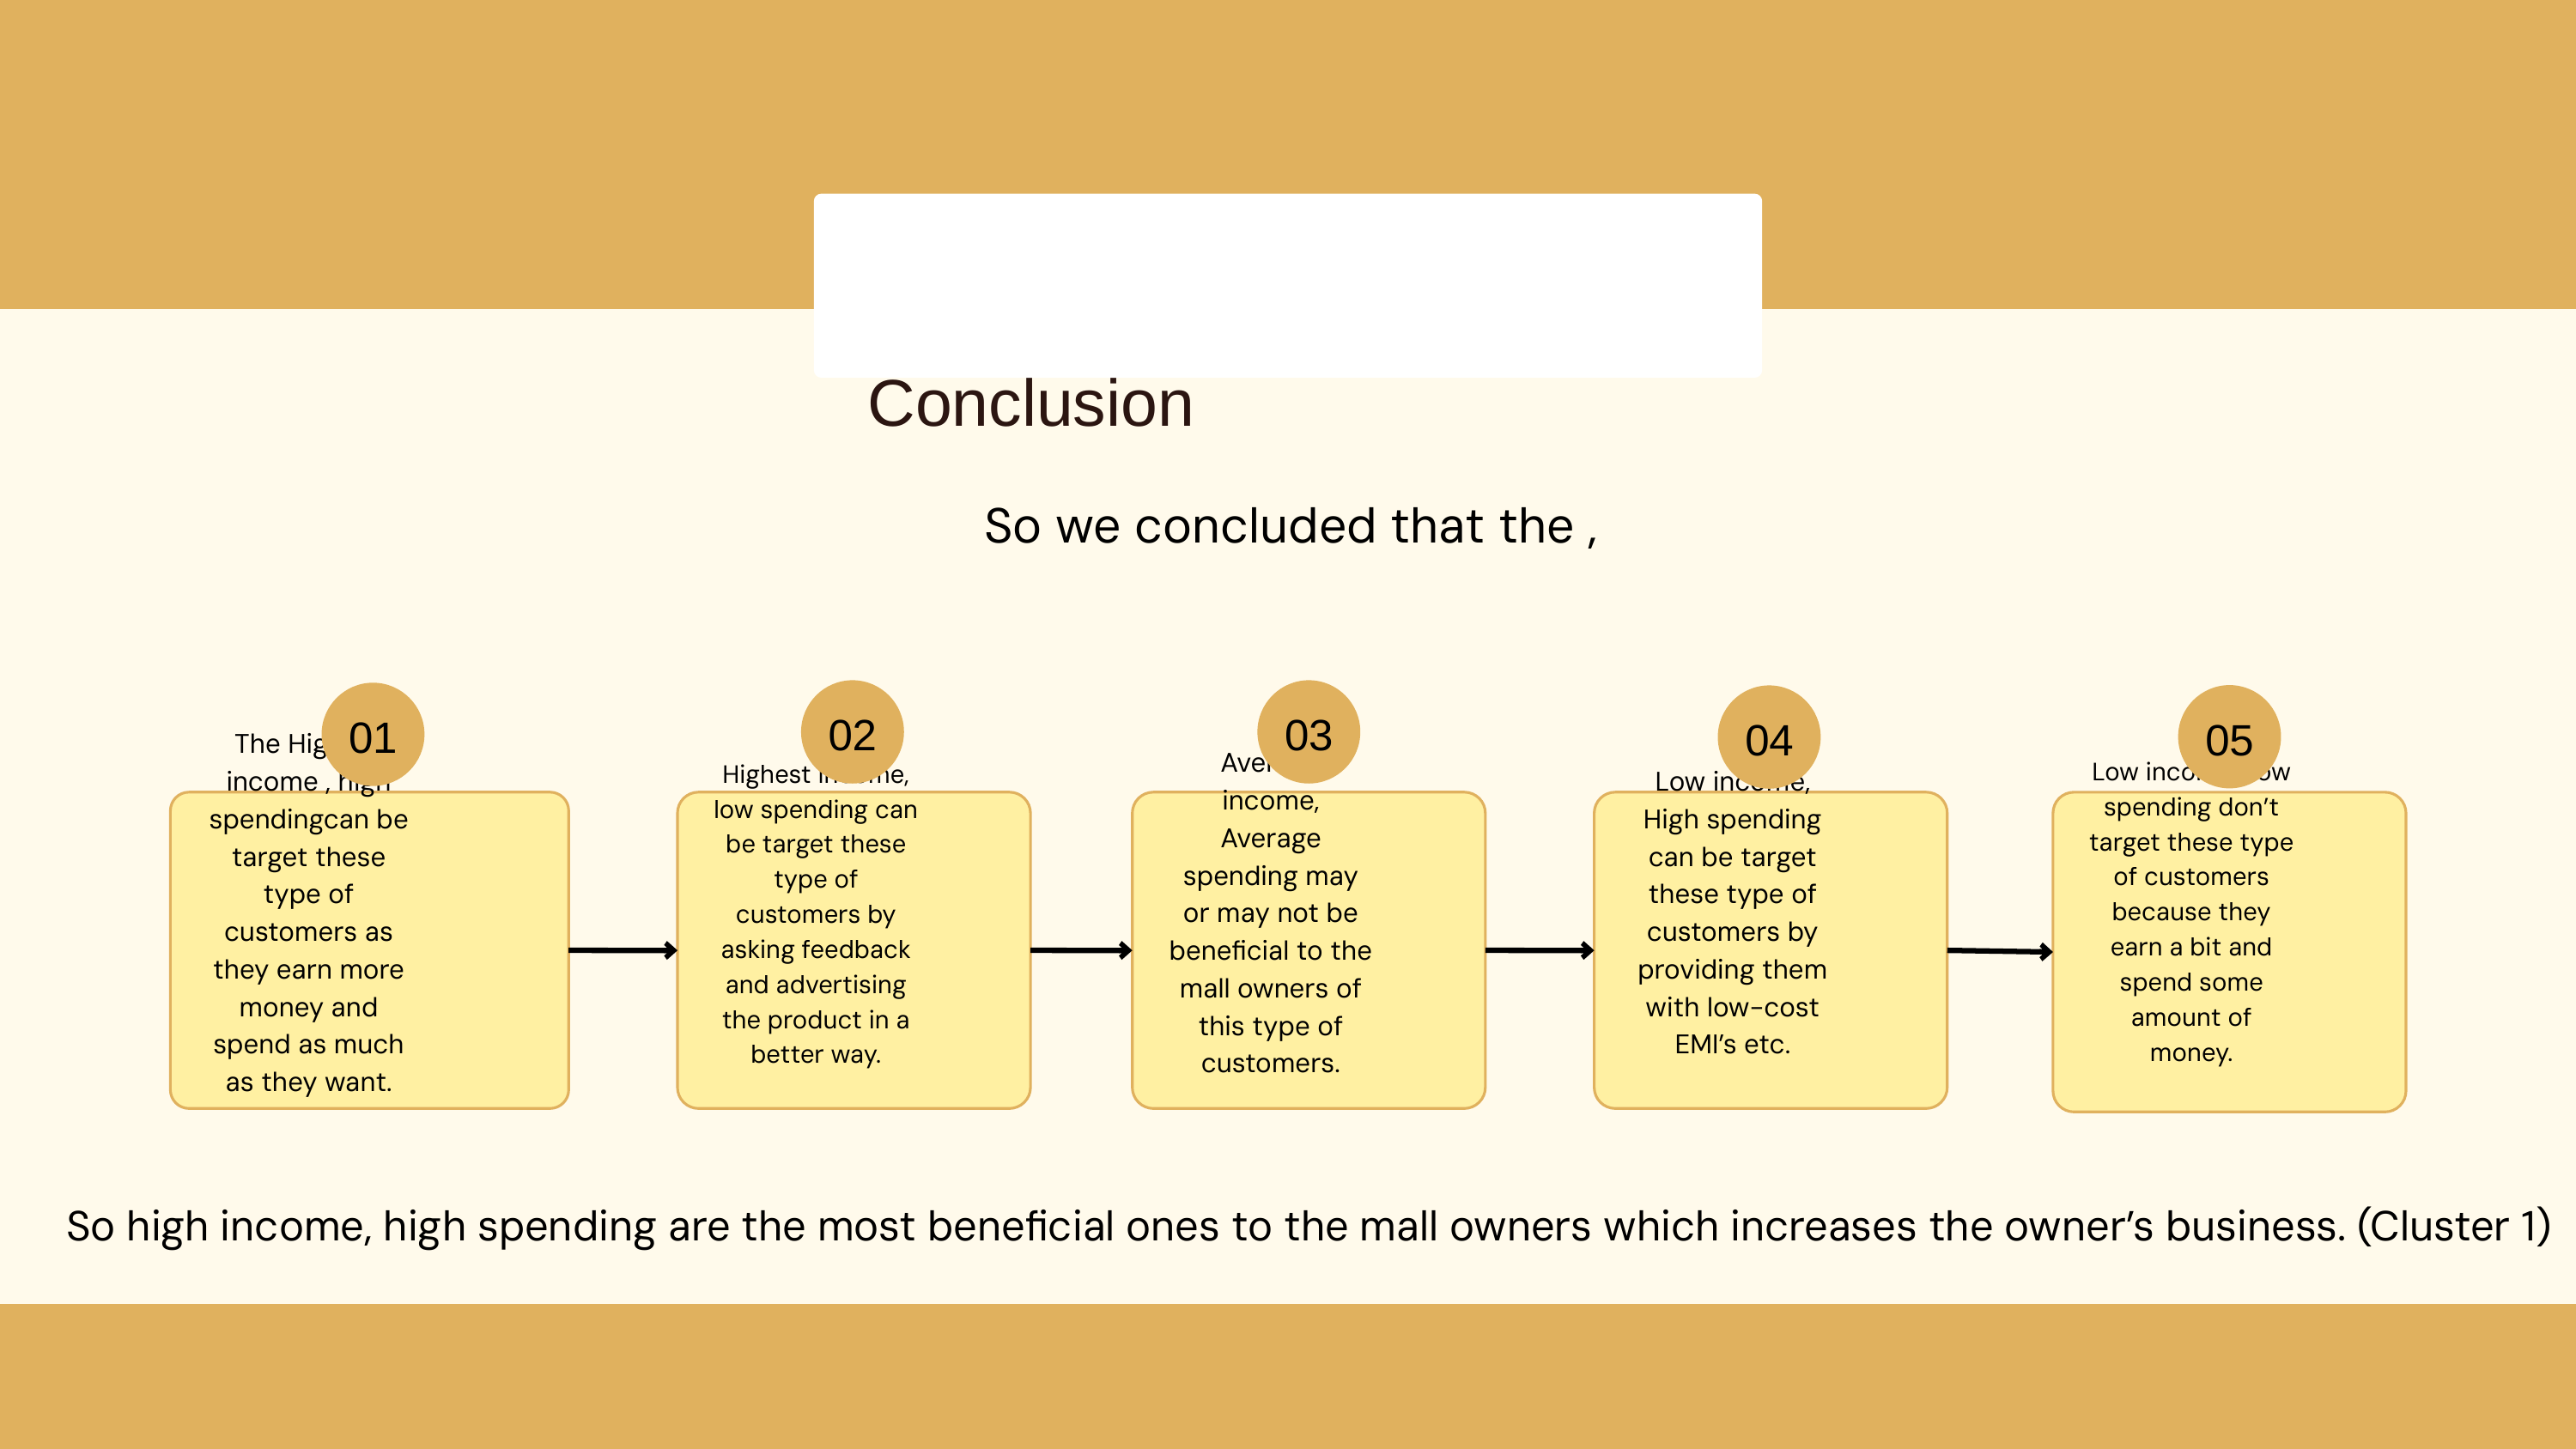

Conclusion
So we concluded that the ,

02

03

01

05

04

The Highest income , high spendingcan be target these type of customers as they earn more money and spend as much as they want.

Highest income, low spending can be target these type of customers by asking feedback and advertising the product in a better way.

Average income, Average spending may or may not be beneficial to the mall owners of this type of customers.

Low income, High spending can be target these type of customers by providing them with low-cost EMI’s etc.

Low income, Low spending don’t target these type of customers because they earn a bit and spend some amount of money.

So high income, high spending are the most beneficial ones to the mall owners which increases the owner’s business. (Cluster 1)